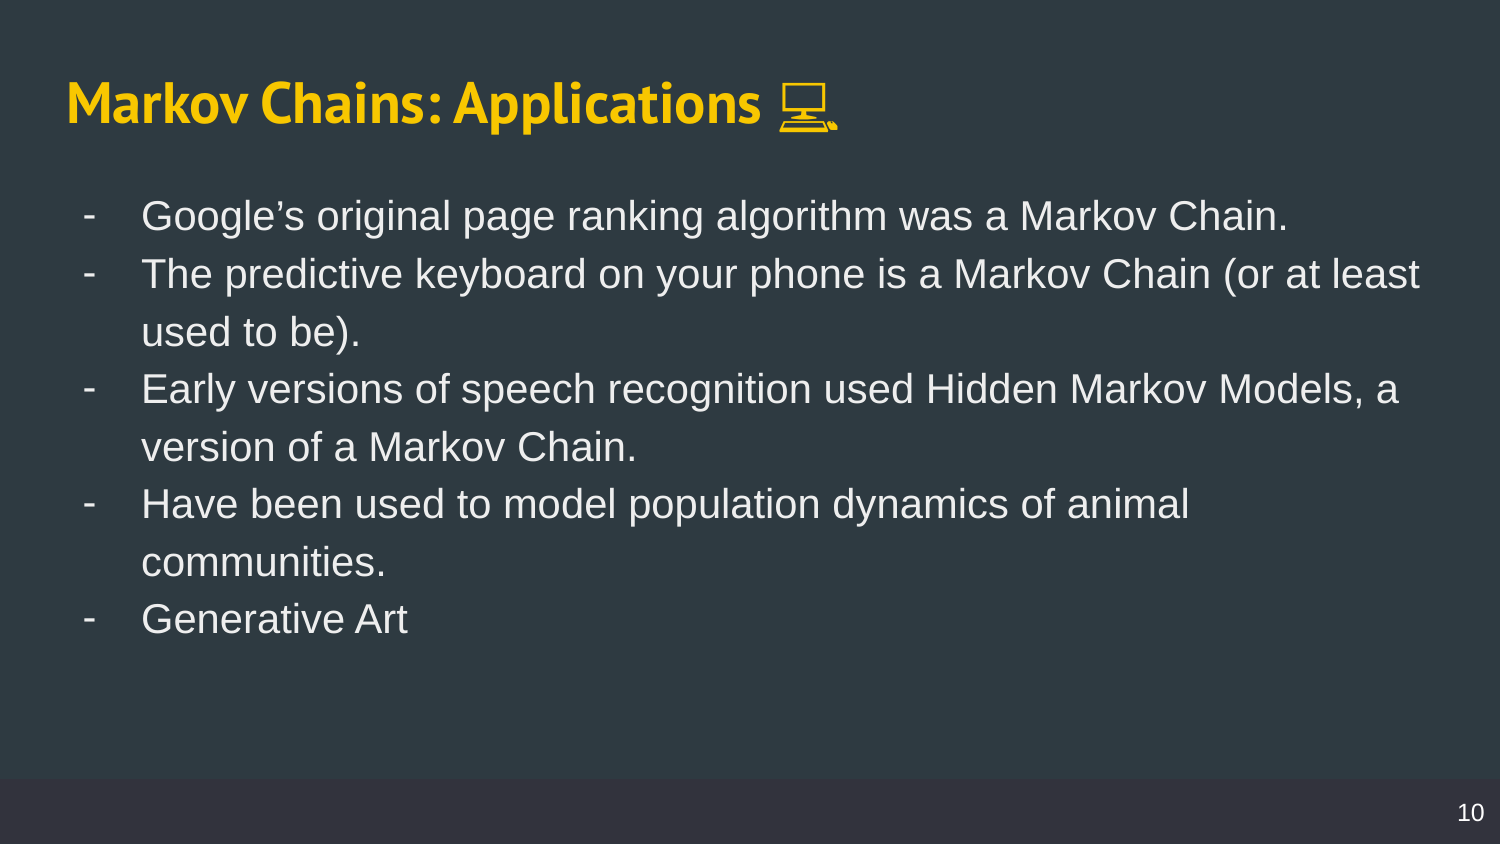

# Markov Chains: Applications 💻
Google’s original page ranking algorithm was a Markov Chain.
The predictive keyboard on your phone is a Markov Chain (or at least used to be).
Early versions of speech recognition used Hidden Markov Models, a version of a Markov Chain.
Have been used to model population dynamics of animal communities.
Generative Art

10